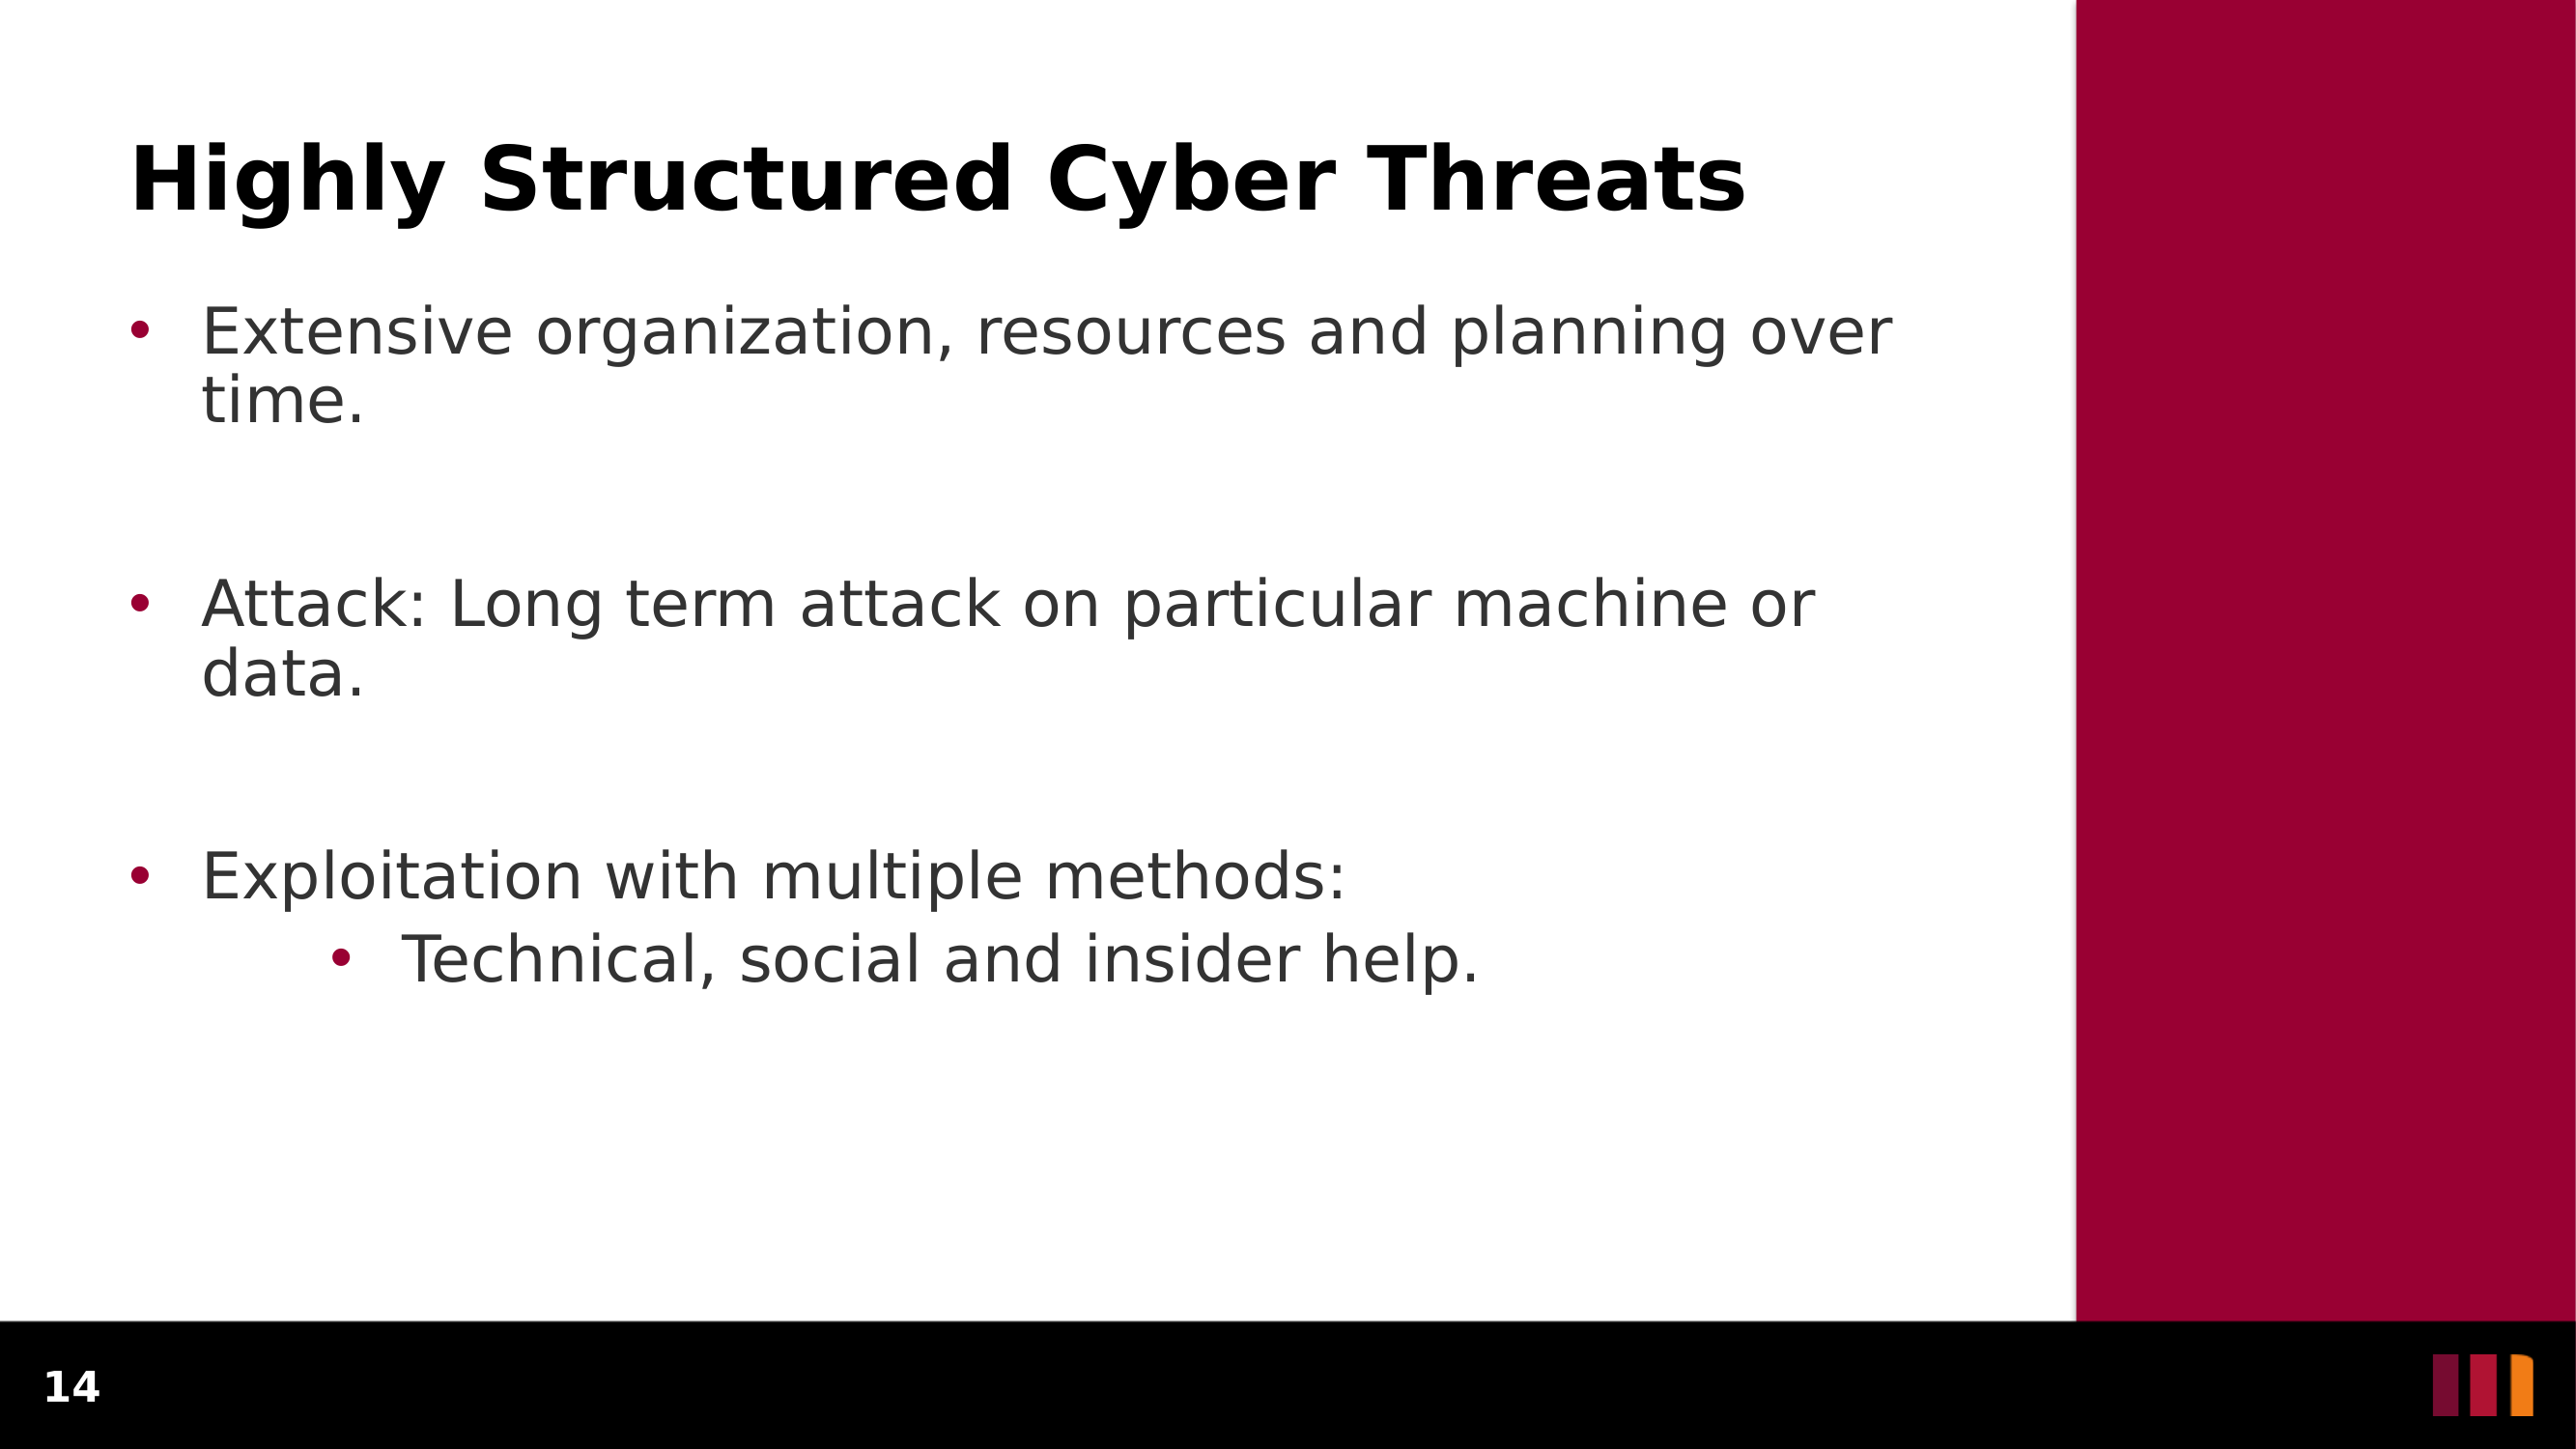

# Highly Structured Cyber Threats
Extensive organization, resources and planning over time.

Attack: Long term attack on particular machine or data.

Exploitation with multiple methods:
Technical, social and insider help.

14